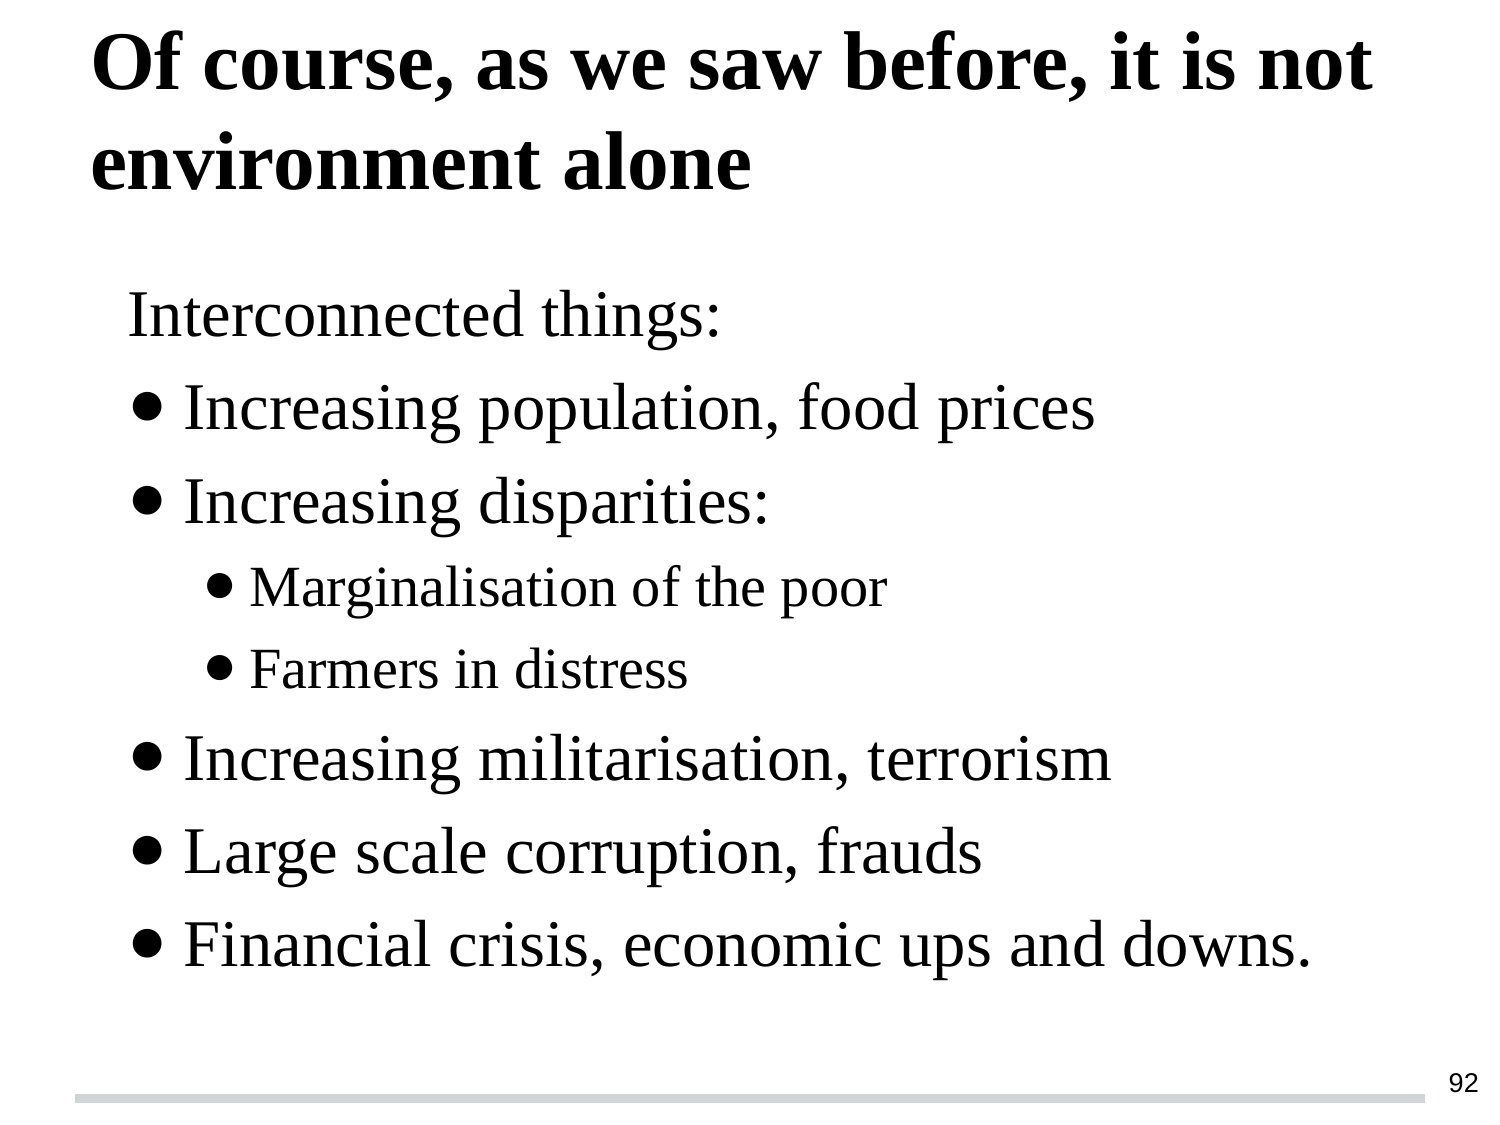

# Of course, as we saw before, it is not environment alone
Interconnected things:
Increasing population, food prices
Increasing disparities:
Marginalisation of the poor
Farmers in distress
Increasing militarisation, terrorism
Large scale corruption, frauds
Financial crisis, economic ups and downs.
92